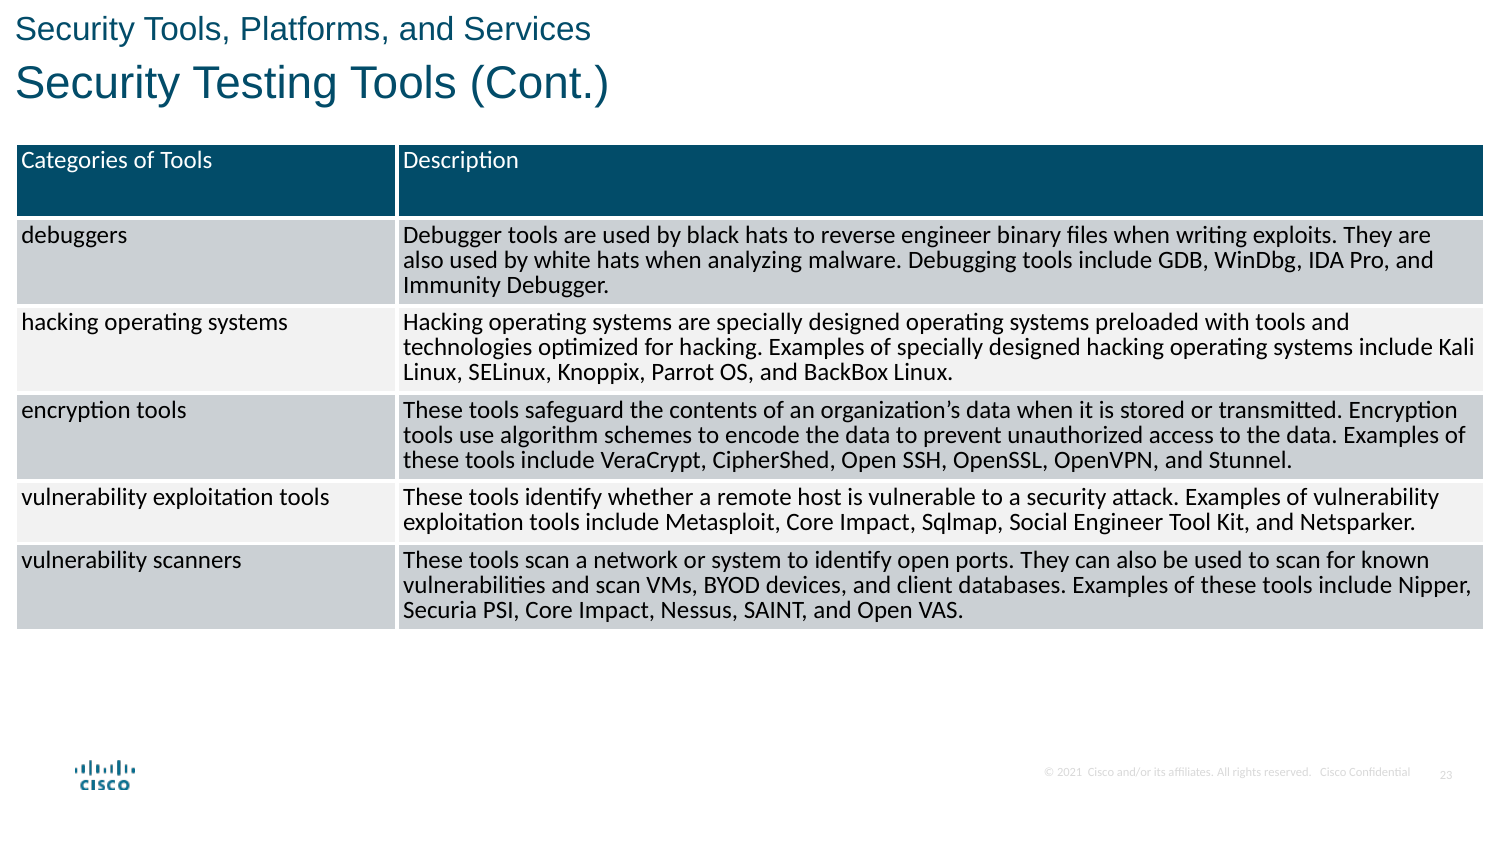

Security Tools, Platforms, and Services
Security Testing Tools (Cont.)
| Categories of Tools | Description |
| --- | --- |
| debuggers | Debugger tools are used by black hats to reverse engineer binary files when writing exploits. They are also used by white hats when analyzing malware. Debugging tools include GDB, WinDbg, IDA Pro, and Immunity Debugger. |
| hacking operating systems | Hacking operating systems are specially designed operating systems preloaded with tools and technologies optimized for hacking. Examples of specially designed hacking operating systems include Kali Linux, SELinux, Knoppix, Parrot OS, and BackBox Linux. |
| encryption tools | These tools safeguard the contents of an organization’s data when it is stored or transmitted. Encryption tools use algorithm schemes to encode the data to prevent unauthorized access to the data. Examples of these tools include VeraCrypt, CipherShed, Open SSH, OpenSSL, OpenVPN, and Stunnel. |
| vulnerability exploitation tools | These tools identify whether a remote host is vulnerable to a security attack. Examples of vulnerability exploitation tools include Metasploit, Core Impact, Sqlmap, Social Engineer Tool Kit, and Netsparker. |
| vulnerability scanners | These tools scan a network or system to identify open ports. They can also be used to scan for known vulnerabilities and scan VMs, BYOD devices, and client databases. Examples of these tools include Nipper, Securia PSI, Core Impact, Nessus, SAINT, and Open VAS. |
23